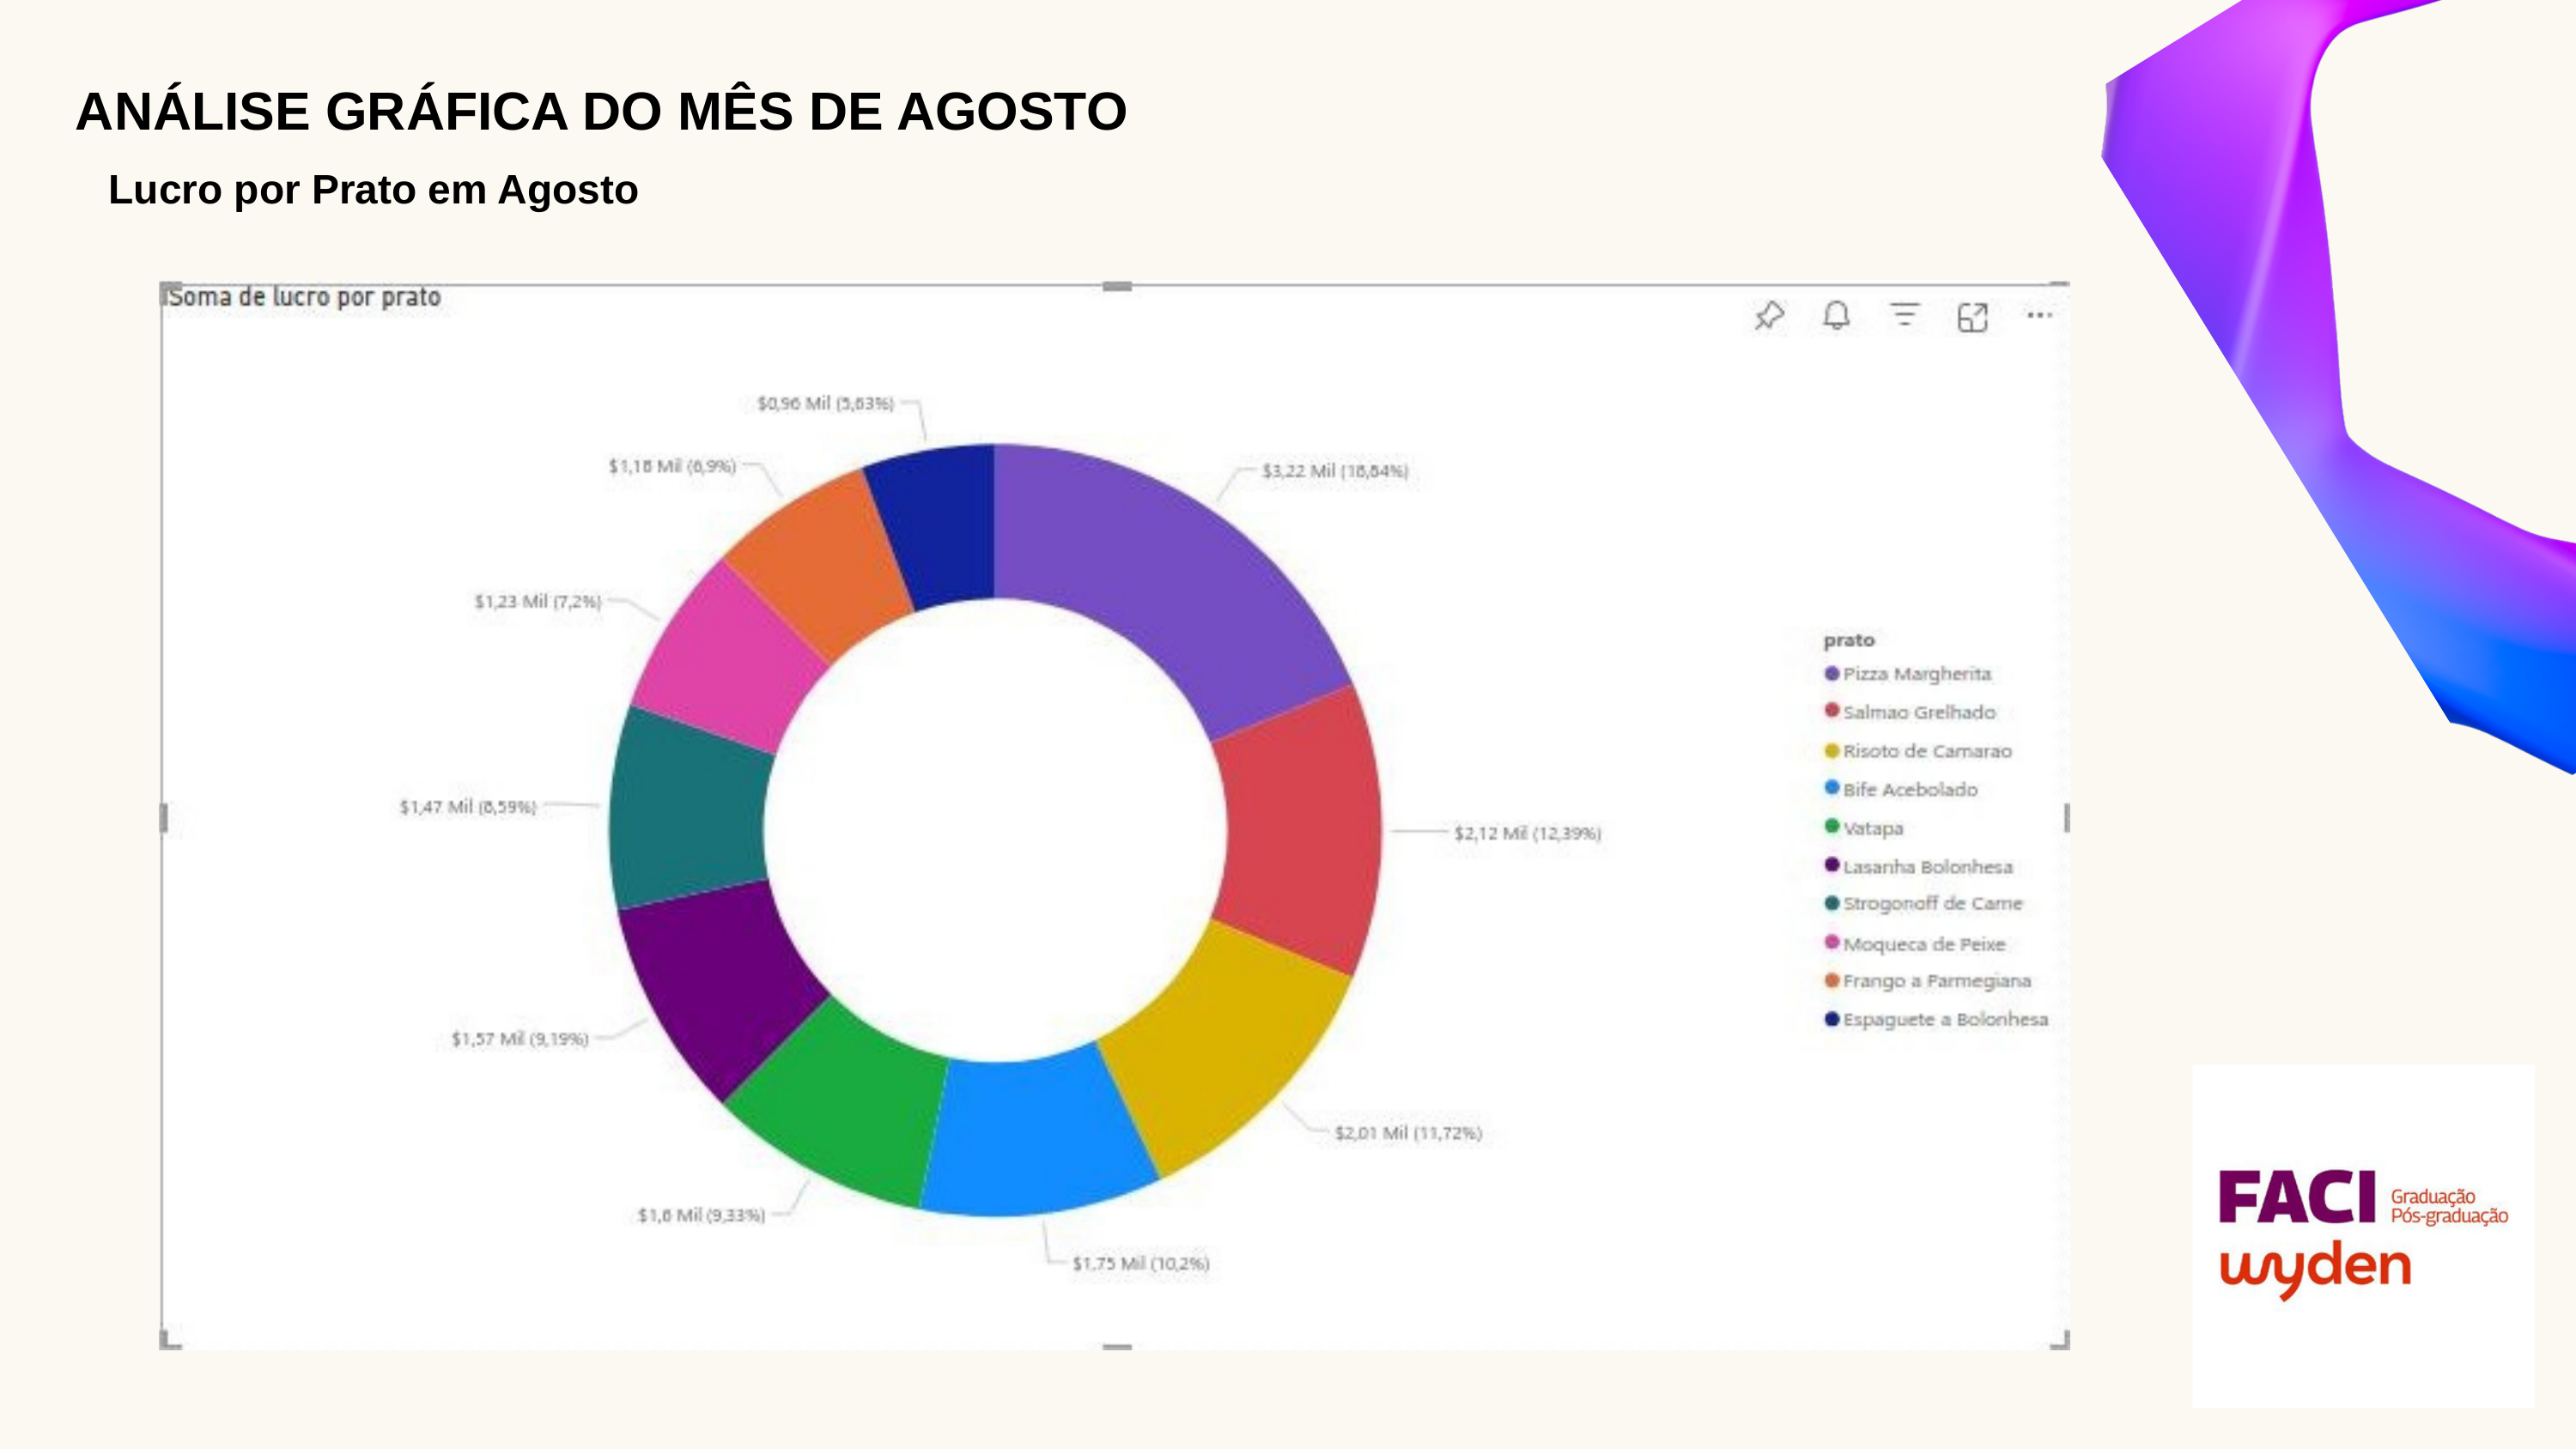

ANÁLISE GRÁFICA DO MÊS DE AGOSTO
Lucro por Prato em Agosto